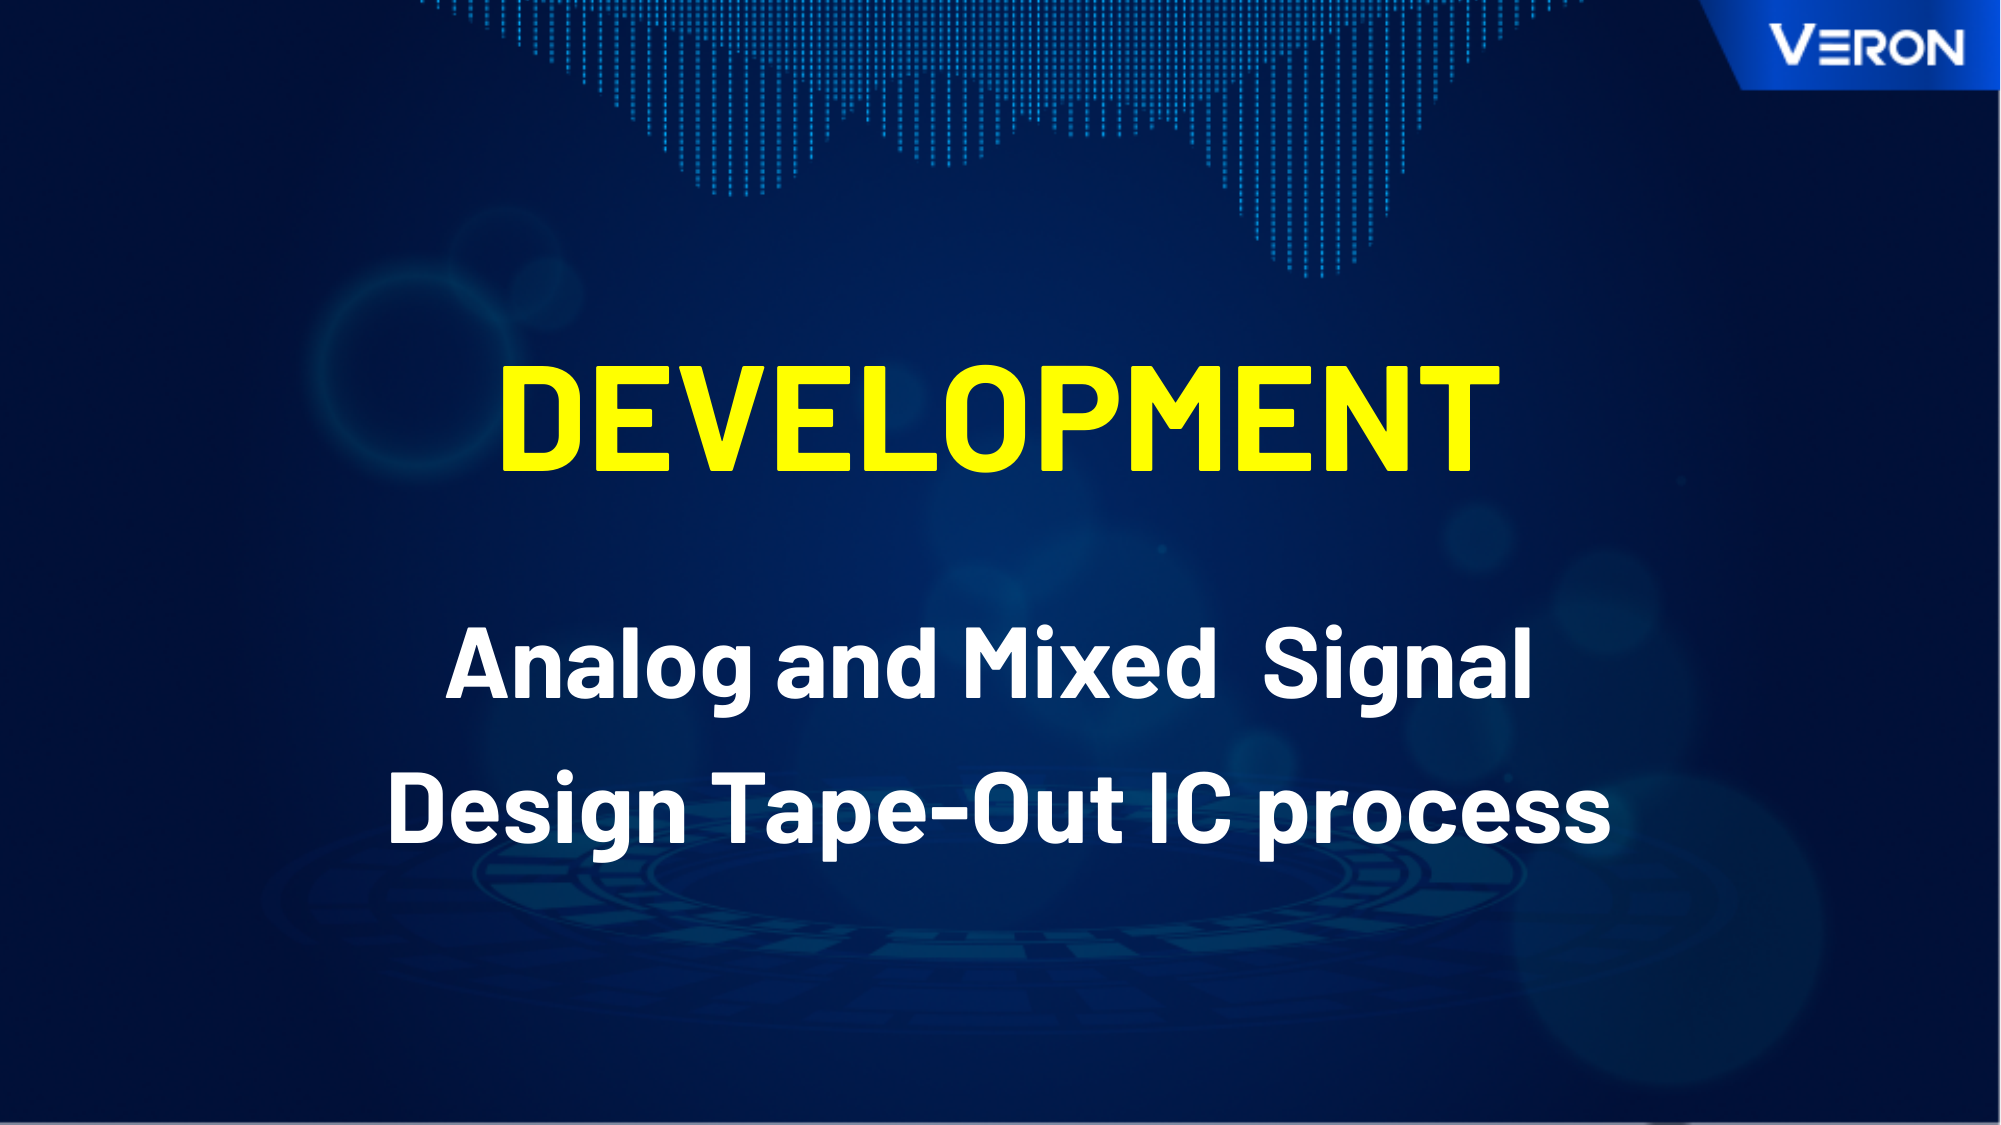

DEVELOPMENT
Analog and Mixed  Signal
Design Tape-Out IC process